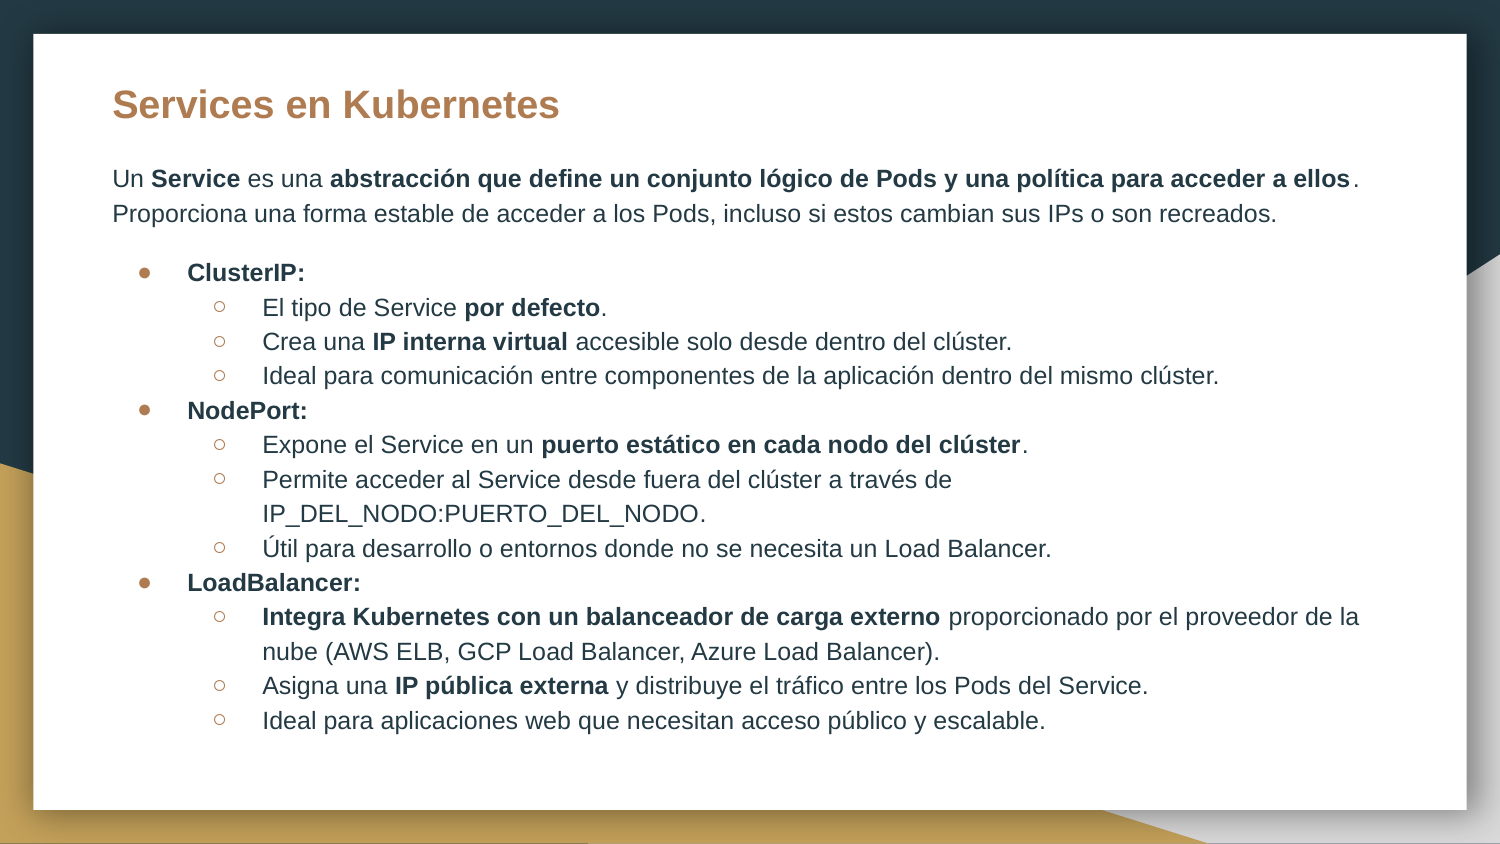

# Services en Kubernetes
Un Service es una abstracción que define un conjunto lógico de Pods y una política para acceder a ellos. Proporciona una forma estable de acceder a los Pods, incluso si estos cambian sus IPs o son recreados.
ClusterIP:
El tipo de Service por defecto.
Crea una IP interna virtual accesible solo desde dentro del clúster.
Ideal para comunicación entre componentes de la aplicación dentro del mismo clúster.
NodePort:
Expone el Service en un puerto estático en cada nodo del clúster.
Permite acceder al Service desde fuera del clúster a través de IP_DEL_NODO:PUERTO_DEL_NODO.
Útil para desarrollo o entornos donde no se necesita un Load Balancer.
LoadBalancer:
Integra Kubernetes con un balanceador de carga externo proporcionado por el proveedor de la nube (AWS ELB, GCP Load Balancer, Azure Load Balancer).
Asigna una IP pública externa y distribuye el tráfico entre los Pods del Service.
Ideal para aplicaciones web que necesitan acceso público y escalable.